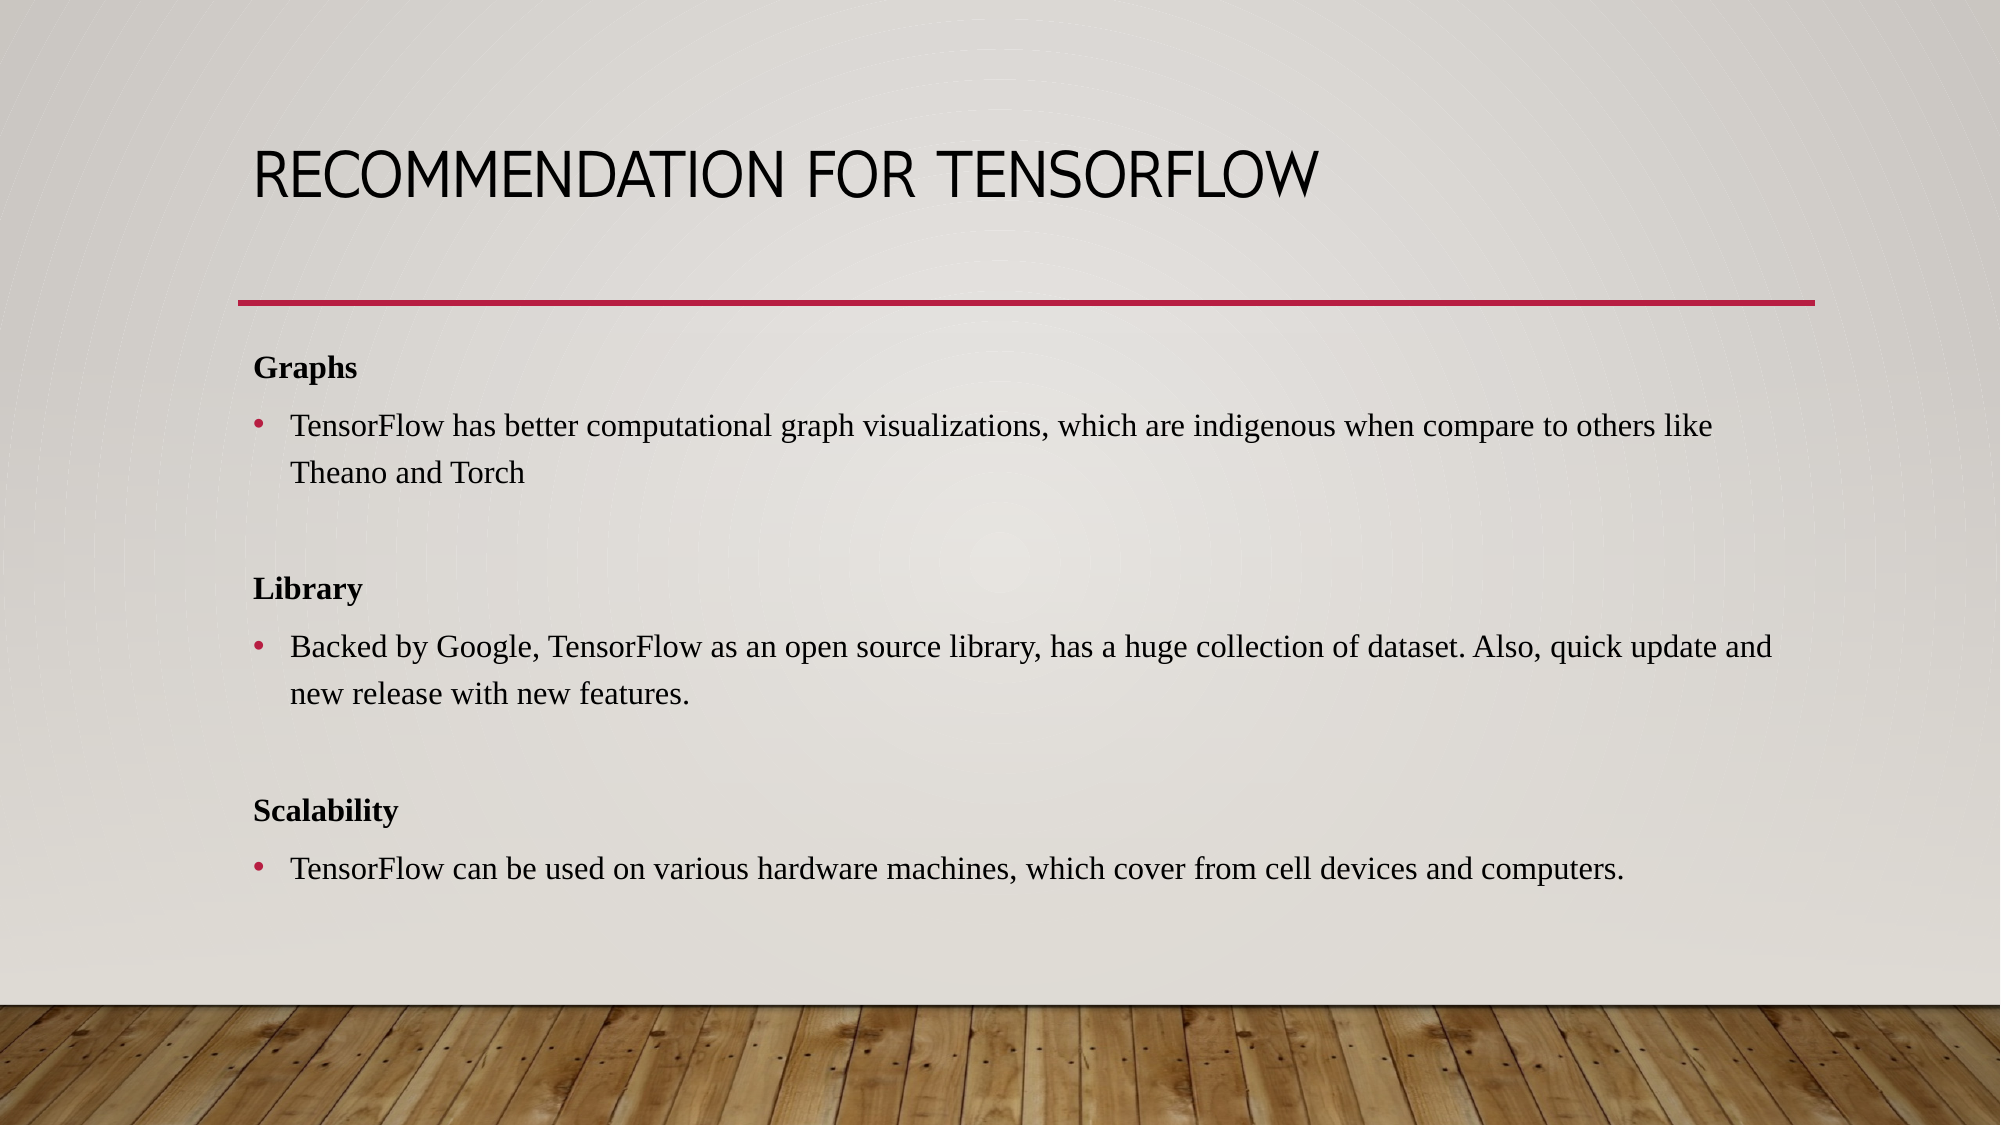

# recommendation for tensorflow
Graphs
TensorFlow has better computational graph visualizations, which are indigenous when compare to others like Theano and Torch

Library
Backed by Google, TensorFlow as an open source library, has a huge collection of dataset. Also, quick update and new release with new features.

Scalability
TensorFlow can be used on various hardware machines, which cover from cell devices and computers.